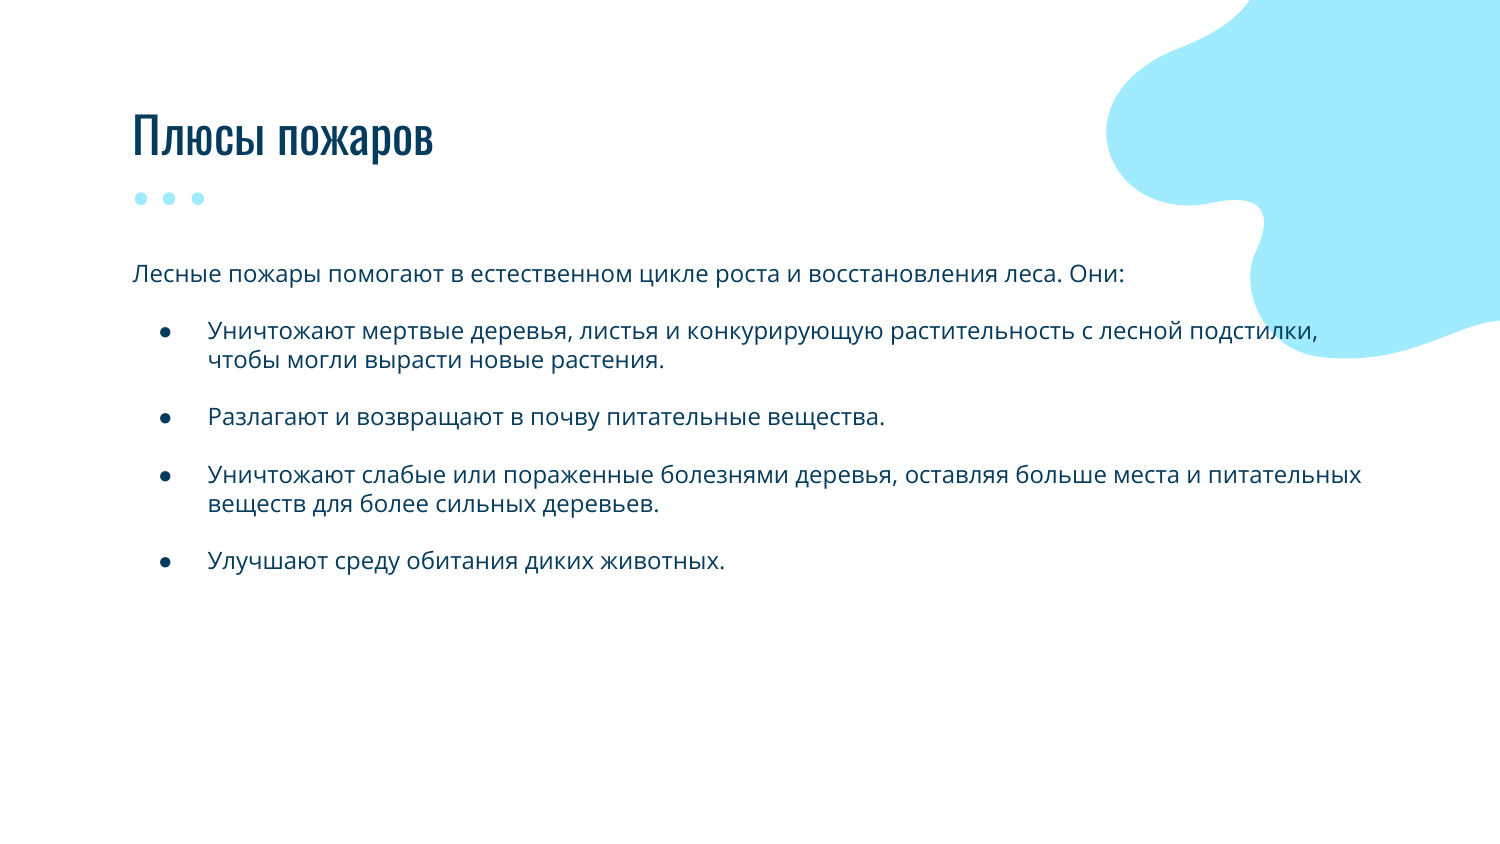

# Плюсы пожаров

Лесные пожары помогают в естественном цикле роста и восстановления леса. Они:

Уничтожают мертвые деревья, листья и конкурирующую растительность с лесной подстилки, чтобы могли вырасти новые растения.

Разлагают и возвращают в почву питательные вещества.

Уничтожают слабые или пораженные болезнями деревья, оставляя больше места и питательных веществ для более сильных деревьев.

Улучшают среду обитания диких животных.